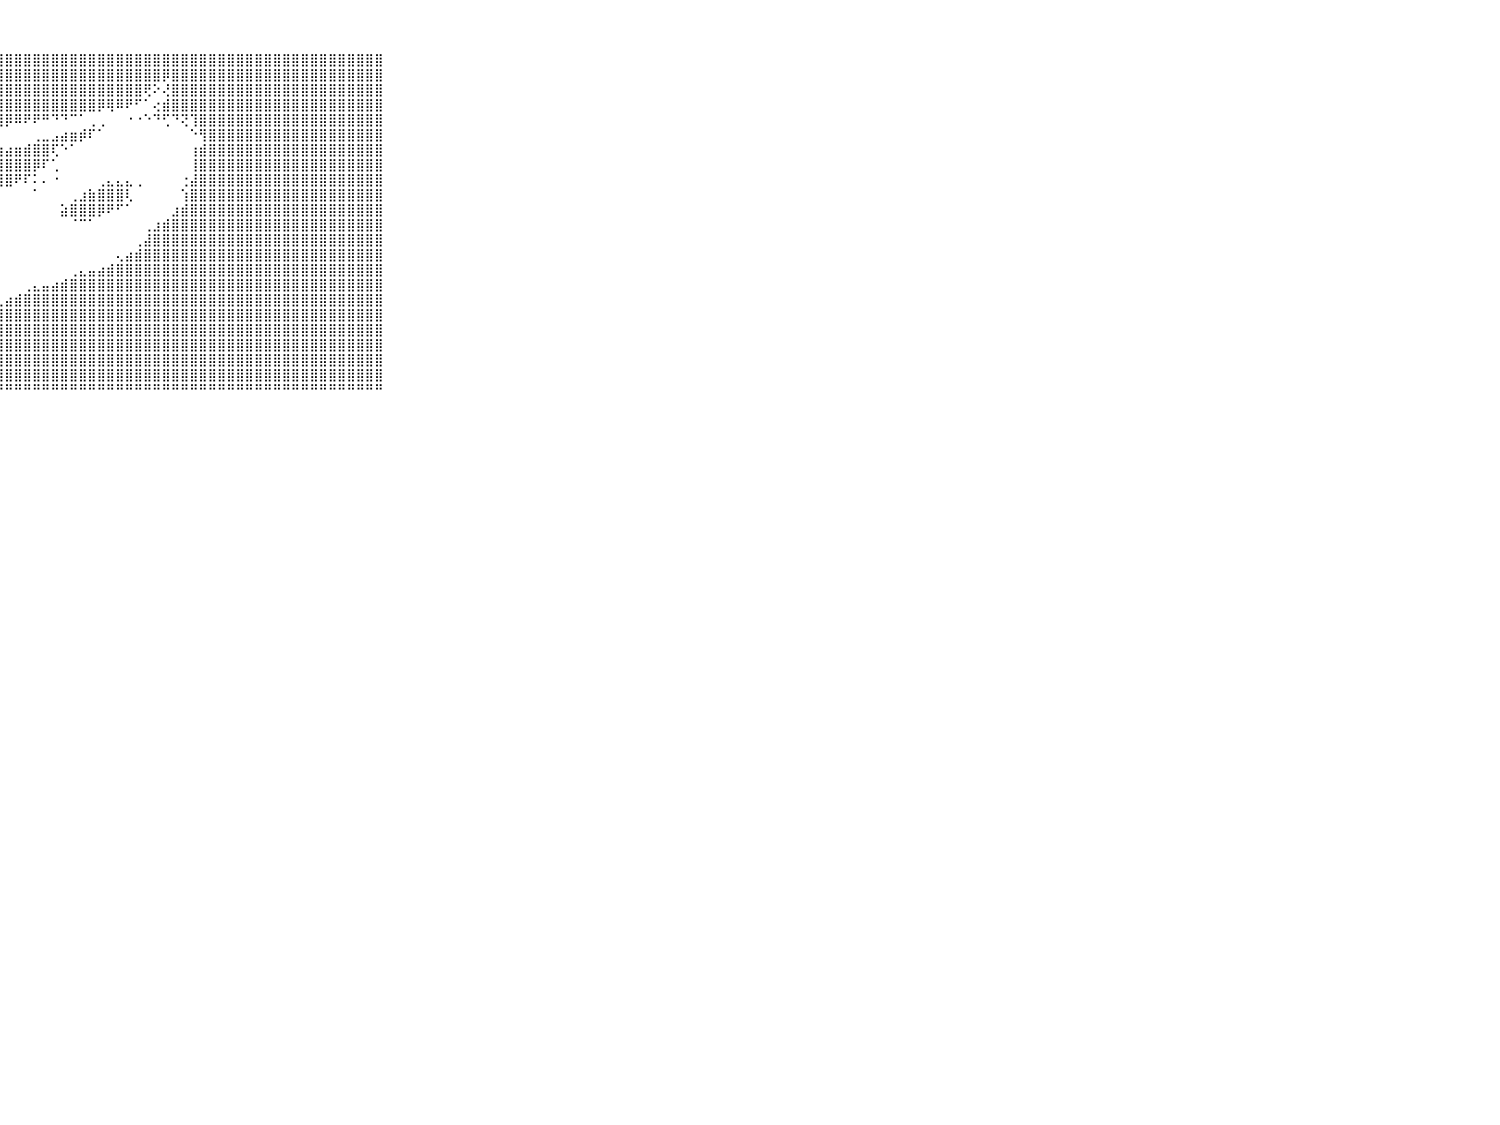

⠀⠀⠀⠀⠀⠀⠀⠀⠀⠀⠀⣿⣿⣿⣿⣿⣿⣿⣿⣿⣿⣿⣿⣿⣿⣿⣿⣿⣿⣿⣿⣿⣿⣿⣿⣿⣿⣿⣿⣿⣿⣿⣿⣿⣿⣿⣿⣿⣿⣿⣿⣿⣿⣿⣿⣿⣿⣿⣿⣿⣿⣿⣿⣿⣿⣿⣿⣿⣿⠀⠀⠀⠀⠀⠀⠀⠀⠀⠀⠀⠀
⠀⠀⠀⠀⠀⠀⠀⠀⠀⠀⠀⣿⣿⣿⣿⣿⣿⣿⣿⣿⣿⣿⣿⣿⣿⣿⣿⣿⣿⣿⣿⣿⣿⣿⣿⣿⣿⣿⣿⣿⣿⣿⣿⣿⣿⡿⣿⣿⣿⣿⣿⣿⣿⣿⣿⣿⣿⣿⣿⣿⣿⣿⣿⣿⣿⣿⣿⣿⣿⠀⠀⠀⠀⠀⠀⠀⠀⠀⠀⠀⠀
⠀⠀⠀⠀⠀⠀⠀⠀⠀⠀⠀⣿⣿⣿⣿⣿⣿⣿⣿⣿⣿⣿⣿⣿⣿⣿⣿⣿⣿⣿⣿⣿⣿⣿⣿⣿⣿⣿⣿⣿⣿⣿⣿⢟⠕⢜⣿⣿⣿⣿⣿⣿⣿⣿⣿⣿⣿⣿⣿⣿⣿⣿⣿⣿⣿⣿⣿⣿⣿⠀⠀⠀⠀⠀⠀⠀⠀⠀⠀⠀⠀
⠀⠀⠀⠀⠀⠀⠀⠀⠀⠀⠀⣿⣿⣿⣿⣿⣿⣿⣿⣿⣿⣿⣿⣿⣿⣿⣿⣿⣿⣿⣿⣿⣿⣿⣿⣿⣿⣿⡿⢿⠿⠟⠋⠁⢔⣾⣿⣿⣿⣿⣿⣿⣿⣿⣿⣿⣿⣿⣿⣿⣿⣿⣿⣿⣿⣿⣿⣿⣿⠀⠀⠀⠀⠀⠀⠀⠀⠀⠀⠀⠀
⠀⠀⠀⠀⠀⠀⠀⠀⠀⠀⠀⣿⣿⣿⣿⣿⣿⣿⣿⣿⣿⣿⣿⣿⣿⣿⣿⣿⡿⠿⠟⠟⠛⠙⠙⠉⠁⢀⢀⠀⠀⠐⠐⠑⠙⢋⠙⢝⢹⣿⣿⣿⣿⣿⣿⣿⣿⣿⣿⣿⣿⣿⣿⣿⣿⣿⣿⣿⣿⠀⠀⠀⠀⠀⠀⠀⠀⠀⠀⠀⠀
⠀⠀⠀⠀⠀⠀⠀⠀⠀⠀⠀⣿⣿⣿⣿⣿⣿⣿⣿⣿⣿⣿⡿⠟⠟⢙⠁⠀⠀⠀⠀⢀⣀⣠⣴⣶⡾⠏⠁⠀⠀⠀⠀⠀⠀⠀⠀⠀⠑⢻⣿⣿⣿⣿⣿⣿⣿⣿⣿⣿⣿⣿⣿⣿⣿⣿⣿⣿⣿⠀⠀⠀⠀⠀⠀⠀⠀⠀⠀⠀⠀
⠀⠀⠀⠀⠀⠀⠀⠀⠀⠀⠀⣿⣿⣿⣿⣿⣿⣿⡿⠿⠟⠉⠀⠀⠀⠐⣀⣴⣴⣶⣾⣿⣿⢏⠑⠁⠀⠀⠀⠀⠀⠀⠀⠀⠀⠀⠀⠀⢰⣾⣿⣿⣿⣿⣿⣿⣿⣿⣿⣿⣿⣿⣿⣿⣿⣿⣿⣿⣿⠀⠀⠀⠀⠀⠀⠀⠀⠀⠀⠀⠀
⠀⠀⠀⠀⠀⠀⠀⠀⠀⠀⠀⣿⣿⣿⣿⣿⢿⠝⠁⠀⠀⠀⠀⠀⢀⣱⣿⣿⣿⣿⣿⡿⠏⢁⠀⠀⠀⠀⠀⠀⠀⠀⠀⠀⠀⠀⠀⠀⢸⣿⣿⣿⣿⣿⣿⣿⣿⣿⣿⣿⣿⣿⣿⣿⣿⣿⣿⣿⣿⠀⠀⠀⠀⠀⠀⠀⠀⠀⠀⠀⠀
⠀⠀⠀⠀⠀⠀⠀⠀⠀⠀⠀⣿⣿⣿⠏⠁⠀⠀⠀⠀⠀⠀⠀⠀⠜⢿⣿⣿⣿⠟⠏⠅⠄⠐⠀⠀⠀⠀⢀⣄⣄⣄⢀⠀⠀⠀⠀⢐⣼⣿⣿⣿⣿⣿⣿⣿⣿⣿⣿⣿⣿⣿⣿⣿⣿⣿⣿⣿⣿⠀⠀⠀⠀⠀⠀⠀⠀⠀⠀⠀⠀
⠀⠀⠀⠀⠀⠀⠀⠀⠀⠀⠀⣿⢟⠑⠀⠀⠀⠀⠀⠀⠀⠀⠀⠀⠀⠁⠉⠁⠀⠀⠀⠁⠀⠀⠀⢀⣰⣷⣿⣿⣿⢇⠀⠀⠀⠀⠀⢱⣿⣿⣿⣿⣿⣿⣿⣿⣿⣿⣿⣿⣿⣿⣿⣿⣿⣿⣿⣿⣿⠀⠀⠀⠀⠀⠀⠀⠀⠀⠀⠀⠀
⠀⠀⠀⠀⠀⠀⠀⠀⠀⠀⠀⠁⠀⠀⠀⠀⠀⠀⠀⠀⠀⠀⠀⠀⠀⠀⠀⠀⠀⠀⠀⠀⠀⠀⣵⣿⣿⣿⡿⠟⠋⠁⠀⠀⠀⠀⣰⣾⣿⣿⣿⣿⣿⣿⣿⣿⣿⣿⣿⣿⣿⣿⣿⣿⣿⣿⣿⣿⣿⠀⠀⠀⠀⠀⠀⠀⠀⠀⠀⠀⠀
⠀⠀⠀⠀⠀⠀⠀⠀⠀⠀⠀⠀⠀⠀⠀⠀⠀⠀⠀⠀⠀⠀⠀⠀⠀⠀⠀⠀⠀⠀⠀⠀⠀⠀⠀⠈⠉⠁⠀⠀⠀⠀⠀⢀⣰⣾⣿⣿⣿⣿⣿⣿⣿⣿⣿⣿⣿⣿⣿⣿⣿⣿⣿⣿⣿⣿⣿⣿⣿⠀⠀⠀⠀⠀⠀⠀⠀⠀⠀⠀⠀
⠀⠀⠀⠀⠀⠀⠀⠀⠀⠀⠀⠀⠀⠀⠀⠀⠀⠀⠀⠀⠀⠀⠀⠀⠀⠀⠀⠀⠀⠀⠀⠀⠀⠀⠀⠀⠀⠀⠀⠀⠀⠀⢀⣼⣿⣿⣿⣿⣿⣿⣿⣿⣿⣿⣿⣿⣿⣿⣿⣿⣿⣿⣿⣿⣿⣿⣿⣿⣿⠀⠀⠀⠀⠀⠀⠀⠀⠀⠀⠀⠀
⠀⠀⠀⠀⠀⠀⠀⠀⠀⠀⠀⠀⠀⠀⠀⠀⠀⠀⠀⠀⠀⠀⠀⠀⠀⠀⠀⠀⠀⠀⠀⠀⠀⠀⠀⠀⠀⠀⠀⠀⢄⣴⣾⣿⣿⣿⣿⣿⣿⣿⣿⣿⣿⣿⣿⣿⣿⣿⣿⣿⣿⣿⣿⣿⣿⣿⣿⣿⣿⠀⠀⠀⠀⠀⠀⠀⠀⠀⠀⠀⠀
⠀⠀⠀⠀⠀⠀⠀⠀⠀⠀⠀⠀⠀⠀⠀⠀⠀⠀⠀⠀⠀⠀⠀⠀⠀⠀⠀⠀⠀⠀⠀⠀⠀⠀⠀⢀⣄⣤⣴⣾⣿⣿⣿⣿⣿⣿⣿⣿⣿⣿⣿⣿⣿⣿⣿⣿⣿⣿⣿⣿⣿⣿⣿⣿⣿⣿⣿⣿⣿⠀⠀⠀⠀⠀⠀⠀⠀⠀⠀⠀⠀
⠀⠀⠀⠀⠀⠀⠀⠀⠀⠀⠀⠀⠀⠀⠀⠀⠀⠀⠀⠀⠀⠀⠀⠀⠀⠀⠀⠀⠀⠀⢀⣄⣤⣴⣾⣿⣿⣿⣿⣿⣿⣿⣿⣿⣿⣿⣿⣿⣿⣿⣿⣿⣿⣿⣿⣿⣿⣿⣿⣿⣿⣿⣿⣿⣿⣿⣿⣿⣿⠀⠀⠀⠀⠀⠀⠀⠀⠀⠀⠀⠀
⠀⠀⠀⠀⠀⠀⠀⠀⠀⠀⠀⠀⠀⠀⠀⠀⠀⠀⠀⠀⠀⠀⠀⠀⠀⠀⠀⢀⣴⣾⣿⣿⣿⣿⣿⣿⣿⣿⣿⣿⣿⣿⣿⣿⣿⣿⣿⣿⣿⣿⣿⣿⣿⣿⣿⣿⣿⣿⣿⣿⣿⣿⣿⣿⣿⣿⣿⣿⣿⠀⠀⠀⠀⠀⠀⠀⠀⠀⠀⠀⠀
⠀⠀⠀⠀⠀⠀⠀⠀⠀⠀⠀⠀⠀⠀⠀⠀⠀⠀⠀⠀⠀⠀⠀⠀⠀⢀⣴⣿⣿⣿⣿⣿⣿⣿⣿⣿⣿⣿⣿⣿⣿⣿⣿⣿⣿⣿⣿⣿⣿⣿⣿⣿⣿⣿⣿⣿⣿⣿⣿⣿⣿⣿⣿⣿⣿⣿⣿⣿⣿⠀⠀⠀⠀⠀⠀⠀⠀⠀⠀⠀⠀
⠀⠀⠀⠀⠀⠀⠀⠀⠀⠀⠀⠀⠀⠀⠀⠀⠀⠀⠀⠀⠀⠀⢀⣠⣾⣿⣿⣿⣿⣿⣿⣿⣿⣿⣿⣿⣿⣿⣿⣿⣿⣿⣿⣿⣿⣿⣿⣿⣿⣿⣿⣿⣿⣿⣿⣿⣿⣿⣿⣿⣿⣿⣿⣿⣿⣿⣿⣿⣿⠀⠀⠀⠀⠀⠀⠀⠀⠀⠀⠀⠀
⠀⠀⠀⠀⠀⠀⠀⠀⠀⠀⠀⠀⠀⠀⠀⠀⠀⠀⠀⠀⣠⣴⣿⣿⣿⣿⣿⣿⣿⣿⣿⣿⣿⣿⣿⣿⣿⣿⣿⣿⣿⣿⣿⣿⣿⣿⣿⣿⣿⣿⣿⣿⣿⣿⣿⣿⣿⣿⣿⣿⣿⣿⣿⣿⣿⣿⣿⣿⣿⠀⠀⠀⠀⠀⠀⠀⠀⠀⠀⠀⠀
⠀⠀⠀⠀⠀⠀⠀⠀⠀⠀⠀⠀⠀⠀⠀⠀⠀⠀⠀⣱⣿⣿⣿⣿⣿⣿⣿⣿⣿⣿⣿⣿⣿⣿⣿⣿⣿⣿⣿⣿⣿⣿⣿⣿⣿⣿⣿⣿⣿⣿⣿⣿⣿⣿⣿⣿⣿⣿⣿⣿⣿⣿⣿⣿⣿⣿⣿⣿⣿⠀⠀⠀⠀⠀⠀⠀⠀⠀⠀⠀⠀
⠀⠀⠀⠀⠀⠀⠀⠀⠀⠀⠀⠀⠀⠀⠀⠀⠀⢀⣾⣿⣿⣿⣿⣿⣿⣿⣿⣿⣿⣿⣿⣿⣿⣿⣿⣿⣿⣿⣿⣿⣿⣿⣿⣿⣿⣿⣿⣿⣿⣿⣿⣿⣿⣿⣿⣿⣿⣿⣿⣿⣿⣿⣿⣿⣿⣿⣿⣿⣿⠀⠀⠀⠀⠀⠀⠀⠀⠀⠀⠀⠀
⠀⠀⠀⠀⠀⠀⠀⠀⠀⠀⠀⠀⠀⠀⠀⠀⠐⠛⠛⠛⠛⠛⠛⠛⠛⠛⠛⠛⠛⠛⠛⠛⠛⠛⠛⠛⠛⠛⠛⠛⠛⠛⠛⠛⠛⠛⠛⠛⠛⠛⠛⠛⠛⠛⠛⠛⠛⠛⠛⠛⠛⠛⠛⠛⠛⠛⠛⠛⠛⠀⠀⠀⠀⠀⠀⠀⠀⠀⠀⠀⠀